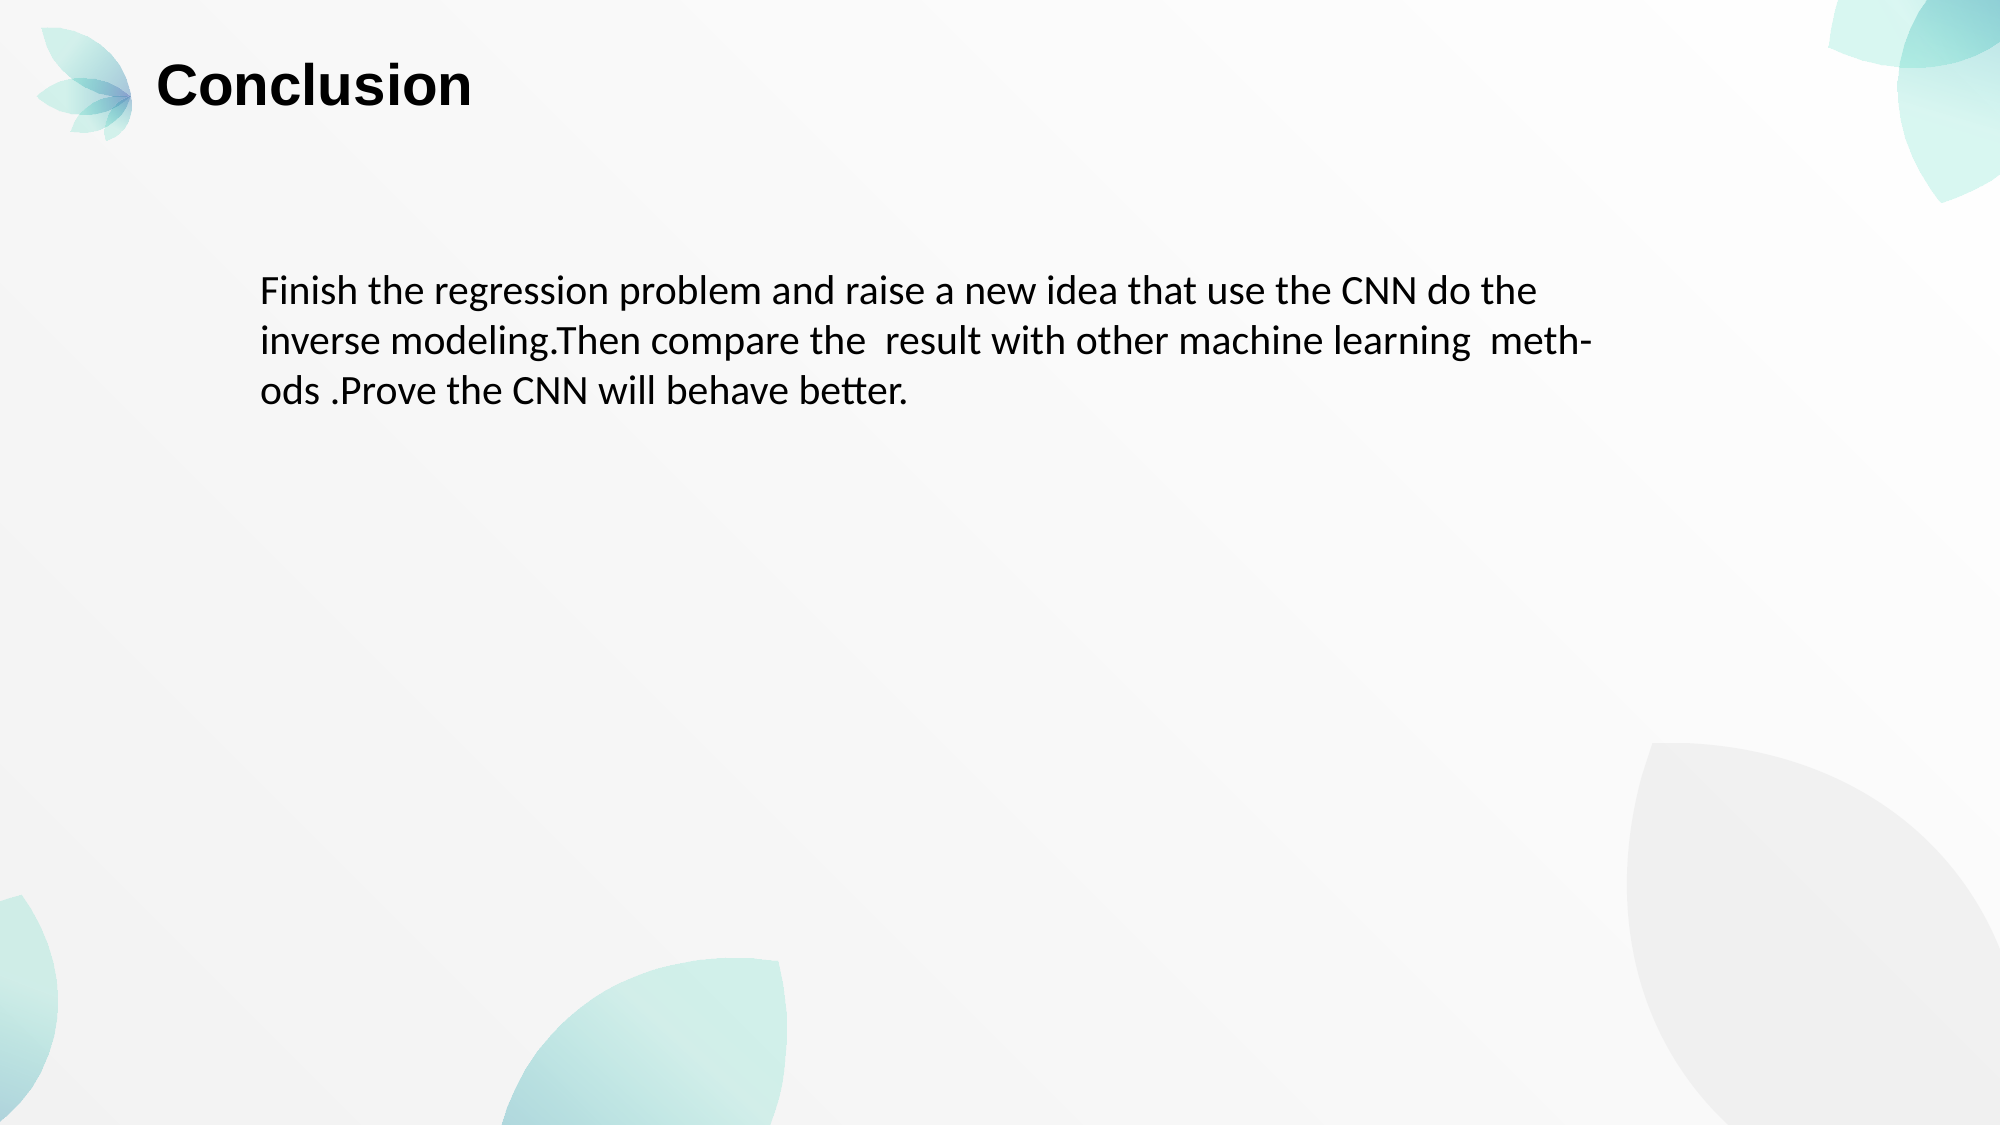

Conclusion
Finish the regression problem and raise a new idea that use the CNN do the inverse modeling.Then compare the  result with other machine learning  meth-ods .Prove the CNN will behave better.